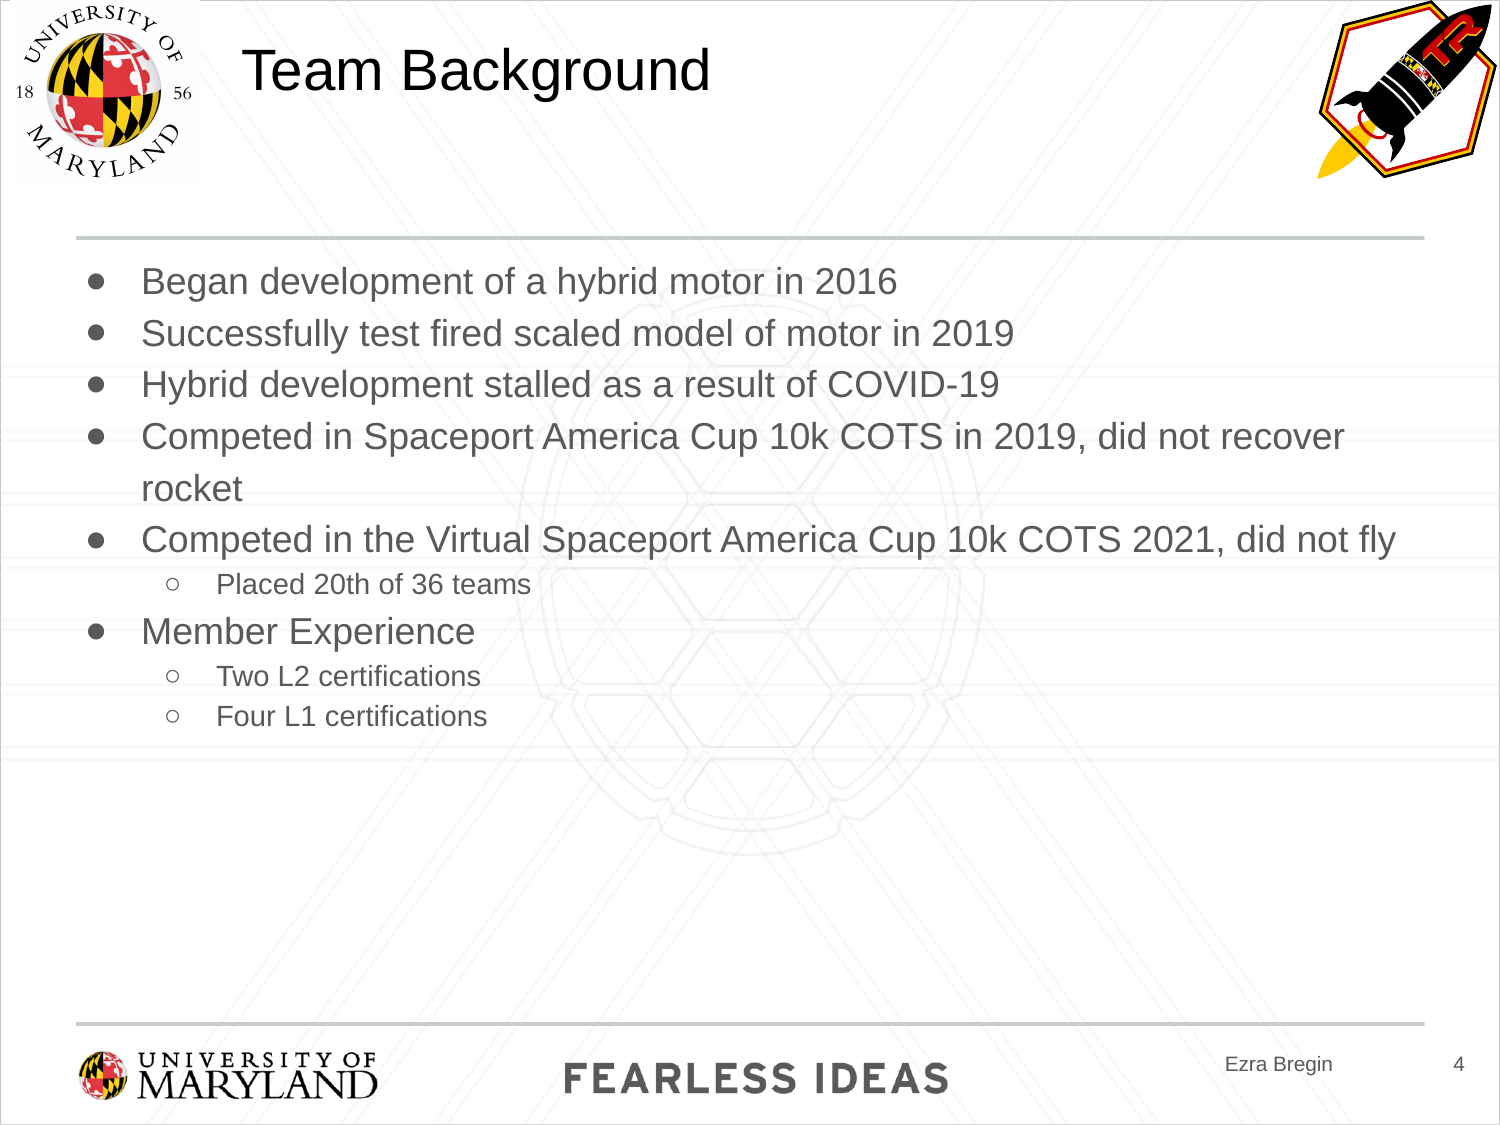

# Team Background
Began development of a hybrid motor in 2016
Successfully test fired scaled model of motor in 2019
Hybrid development stalled as a result of COVID-19
Competed in Spaceport America Cup 10k COTS in 2019, did not recover rocket
Competed in the Virtual Spaceport America Cup 10k COTS 2021, did not fly
Placed 20th of 36 teams
Member Experience
Two L2 certifications
Four L1 certifications

4
 Ezra Bregin